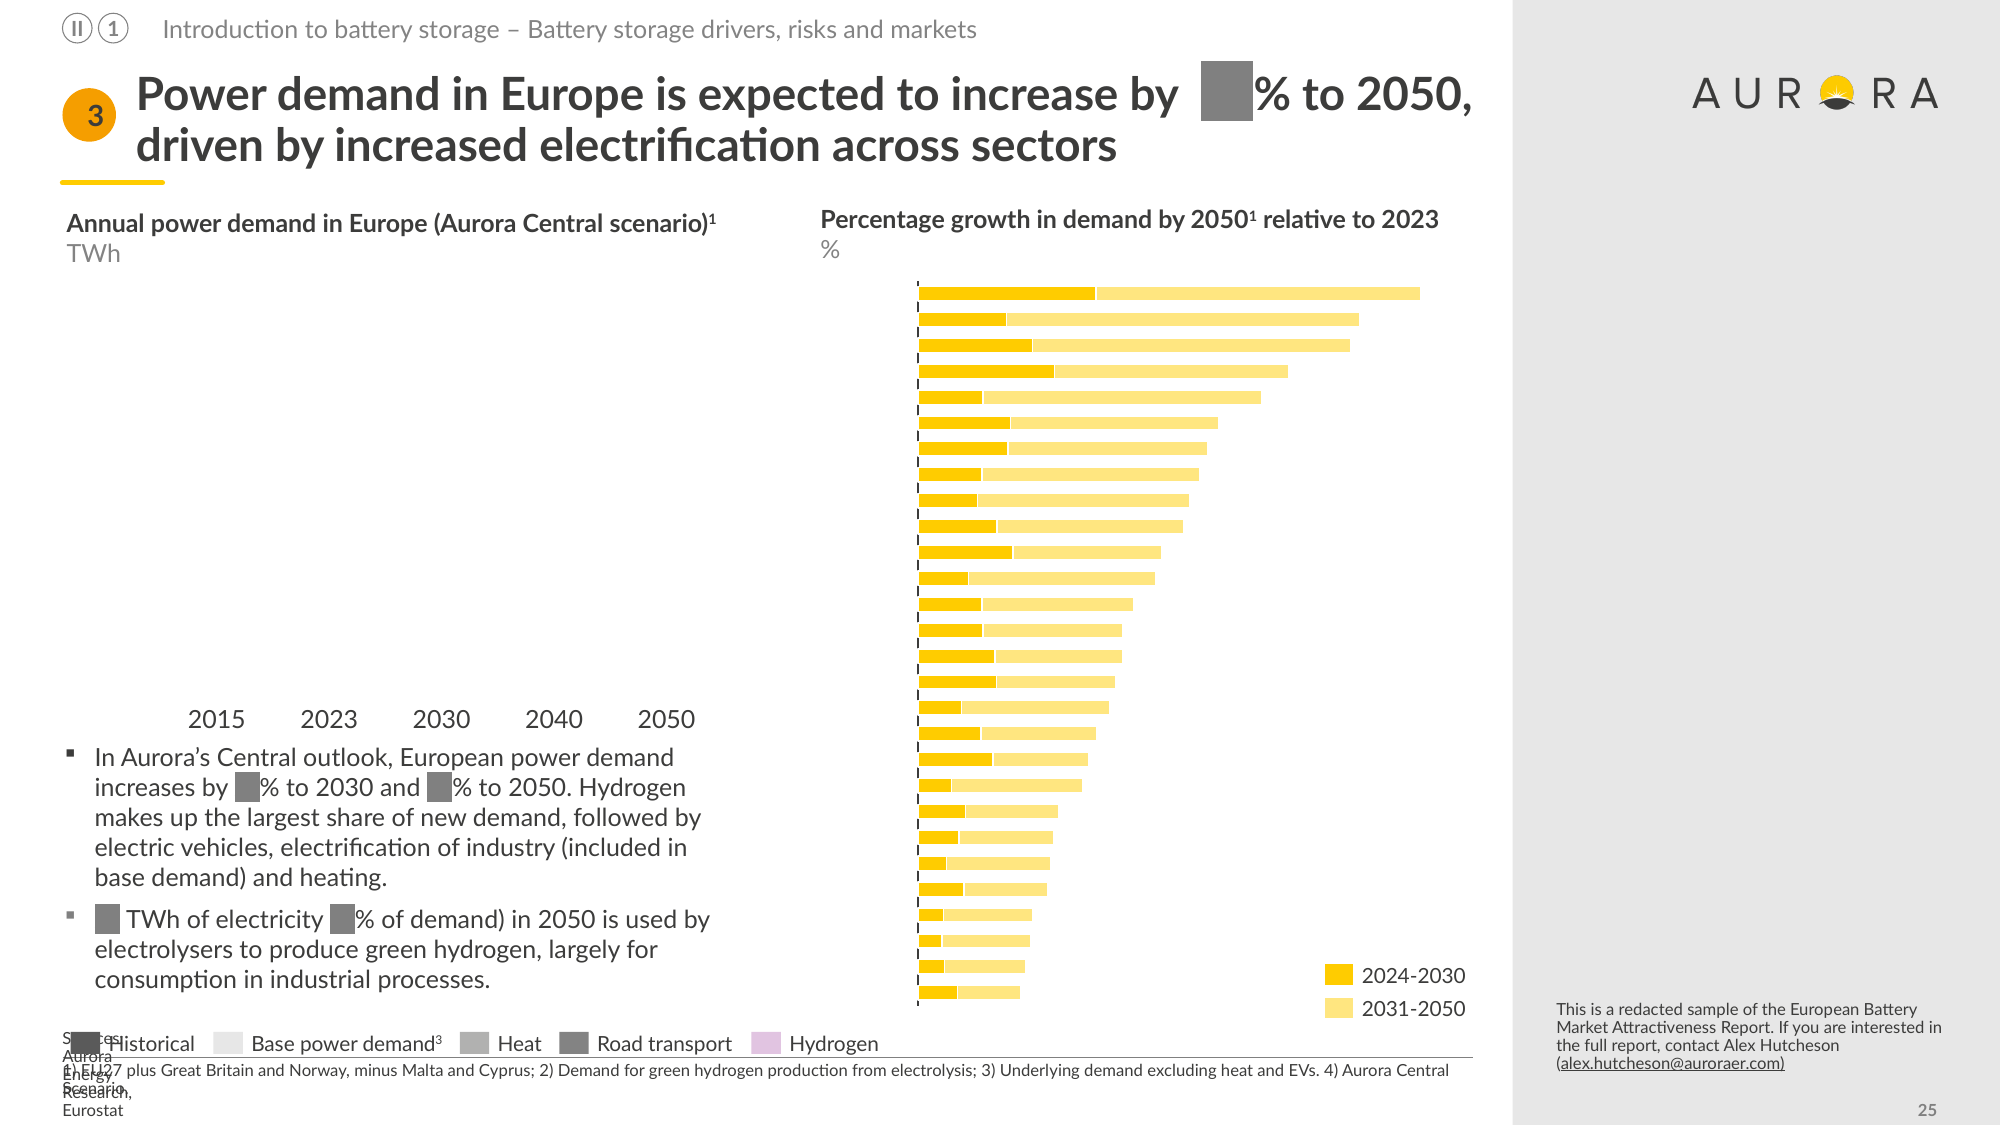

Introduction to battery storage – Battery storage drivers, risks and markets
II
1
# Power demand in Europe is expected to increase by  xx% to 2050, driven by increased electrification across sectors
3
Percentage growth in demand by 20501 relative to 2023
%
Annual power demand in Europe (Aurora Central scenario)1
TWh

### Chart

| Category |  |  |
|---|---|---|
XX%
XX%
XXX

### Chart

| Category |  |  |  |  |
|---|---|---|---|---|
XXX
XXX
XXX
XX%
XXX
XXX
XXX
XXX
XXX
XXX
XXX
0
2015
2023
2030
2040
2050
In Aurora’s Central outlook, European power demand increases by xx% to 2030 and xx% to 2050. Hydrogen makes up the largest share of new demand, followed by electric vehicles, electrification of industry (included in base demand) and heating.
xx TWh of electricity xx% of demand) in 2050 is used by electrolysers to produce green hydrogen, largely for consumption in industrial processes.
2024-2030

2031-2050

This is a redacted sample of the European Battery Market Attractiveness Report. If you are interested in the full report, contact Alex Hutcheson (alex.hutcheson@auroraer.com)

Historical
Base power demand3
Heat
Road transport
Hydrogen
1) EU27 plus Great Britain and Norway, minus Malta and Cyprus; 2) Demand for green hydrogen production from electrolysis; 3) Underlying demand excluding heat and EVs. 4) Aurora Central Scenario.
Sources: Aurora Energy Research, Eurostat